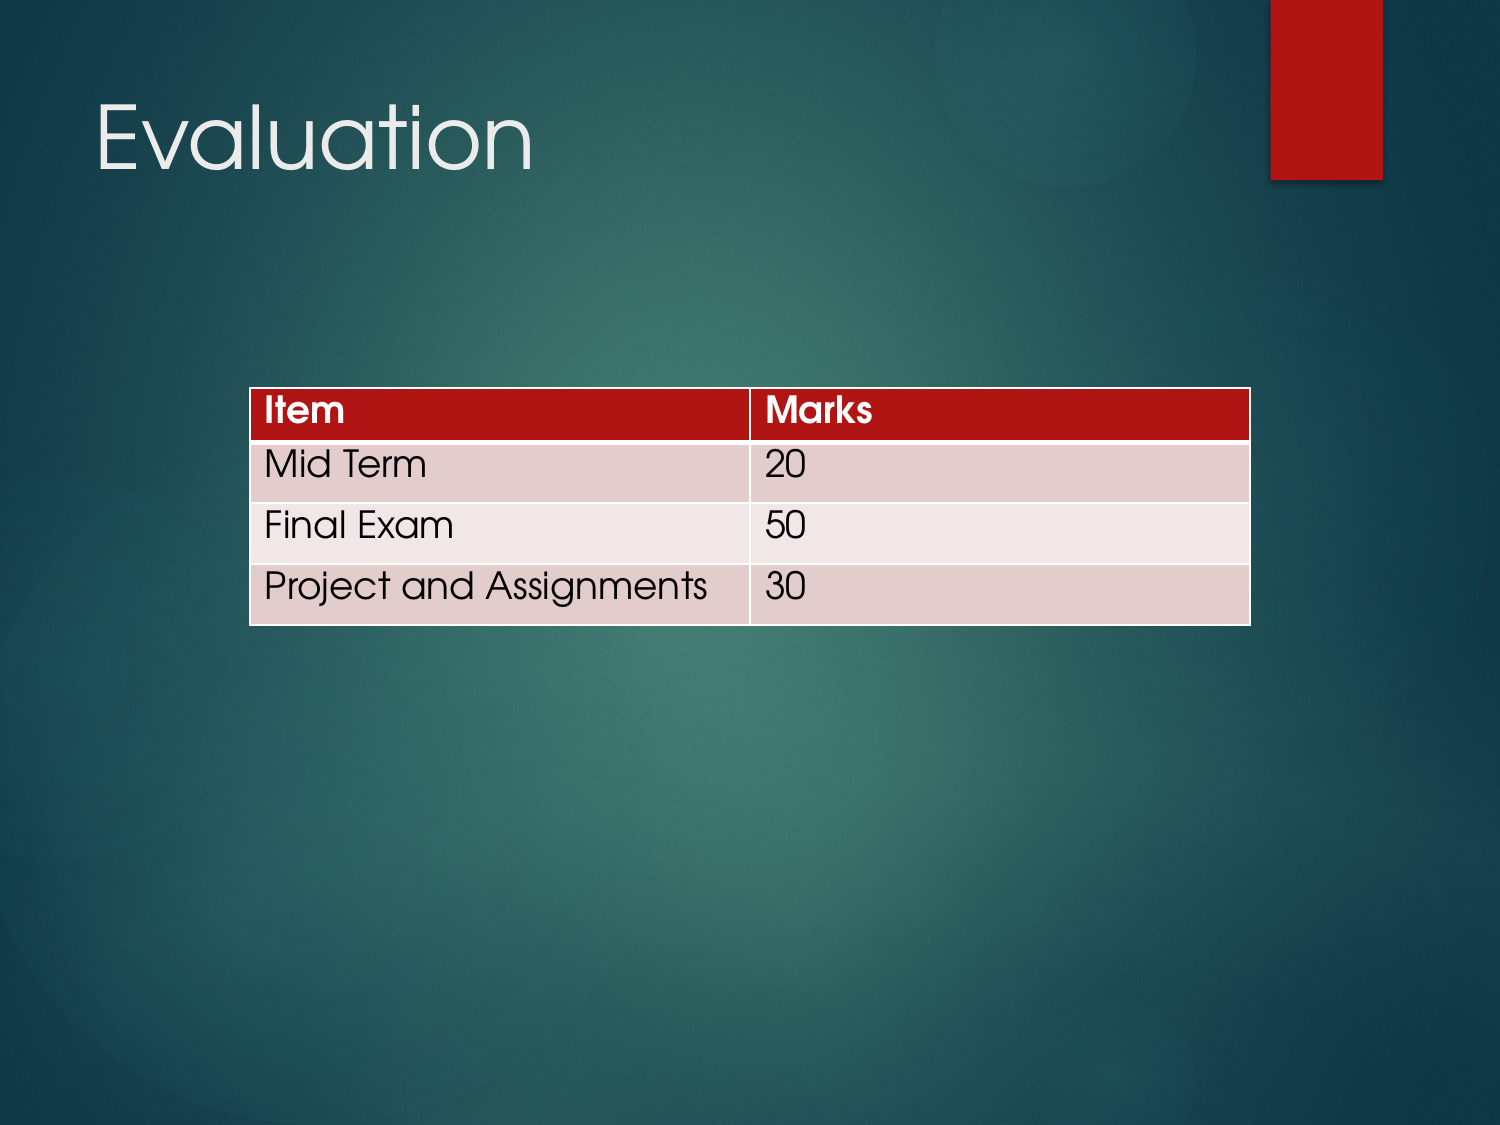

# Evaluation
| Item | Marks |
| --- | --- |
| Mid Term | 20 |
| Final Exam | 50 |
| Project and Assignments | 30 |